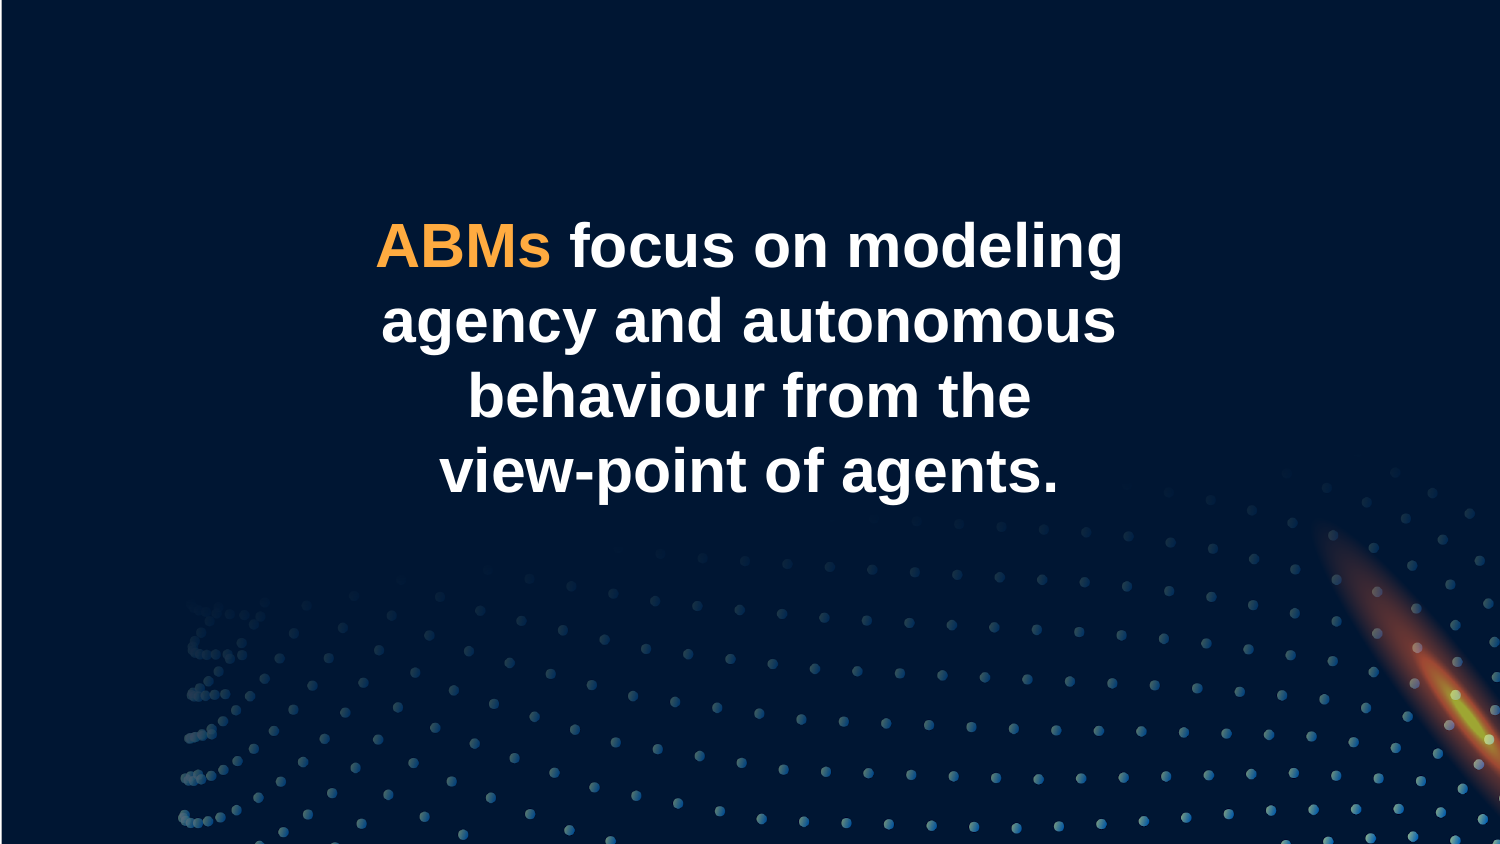

# ABMs focus on modeling agency and autonomous behaviour from the
view-point of agents.